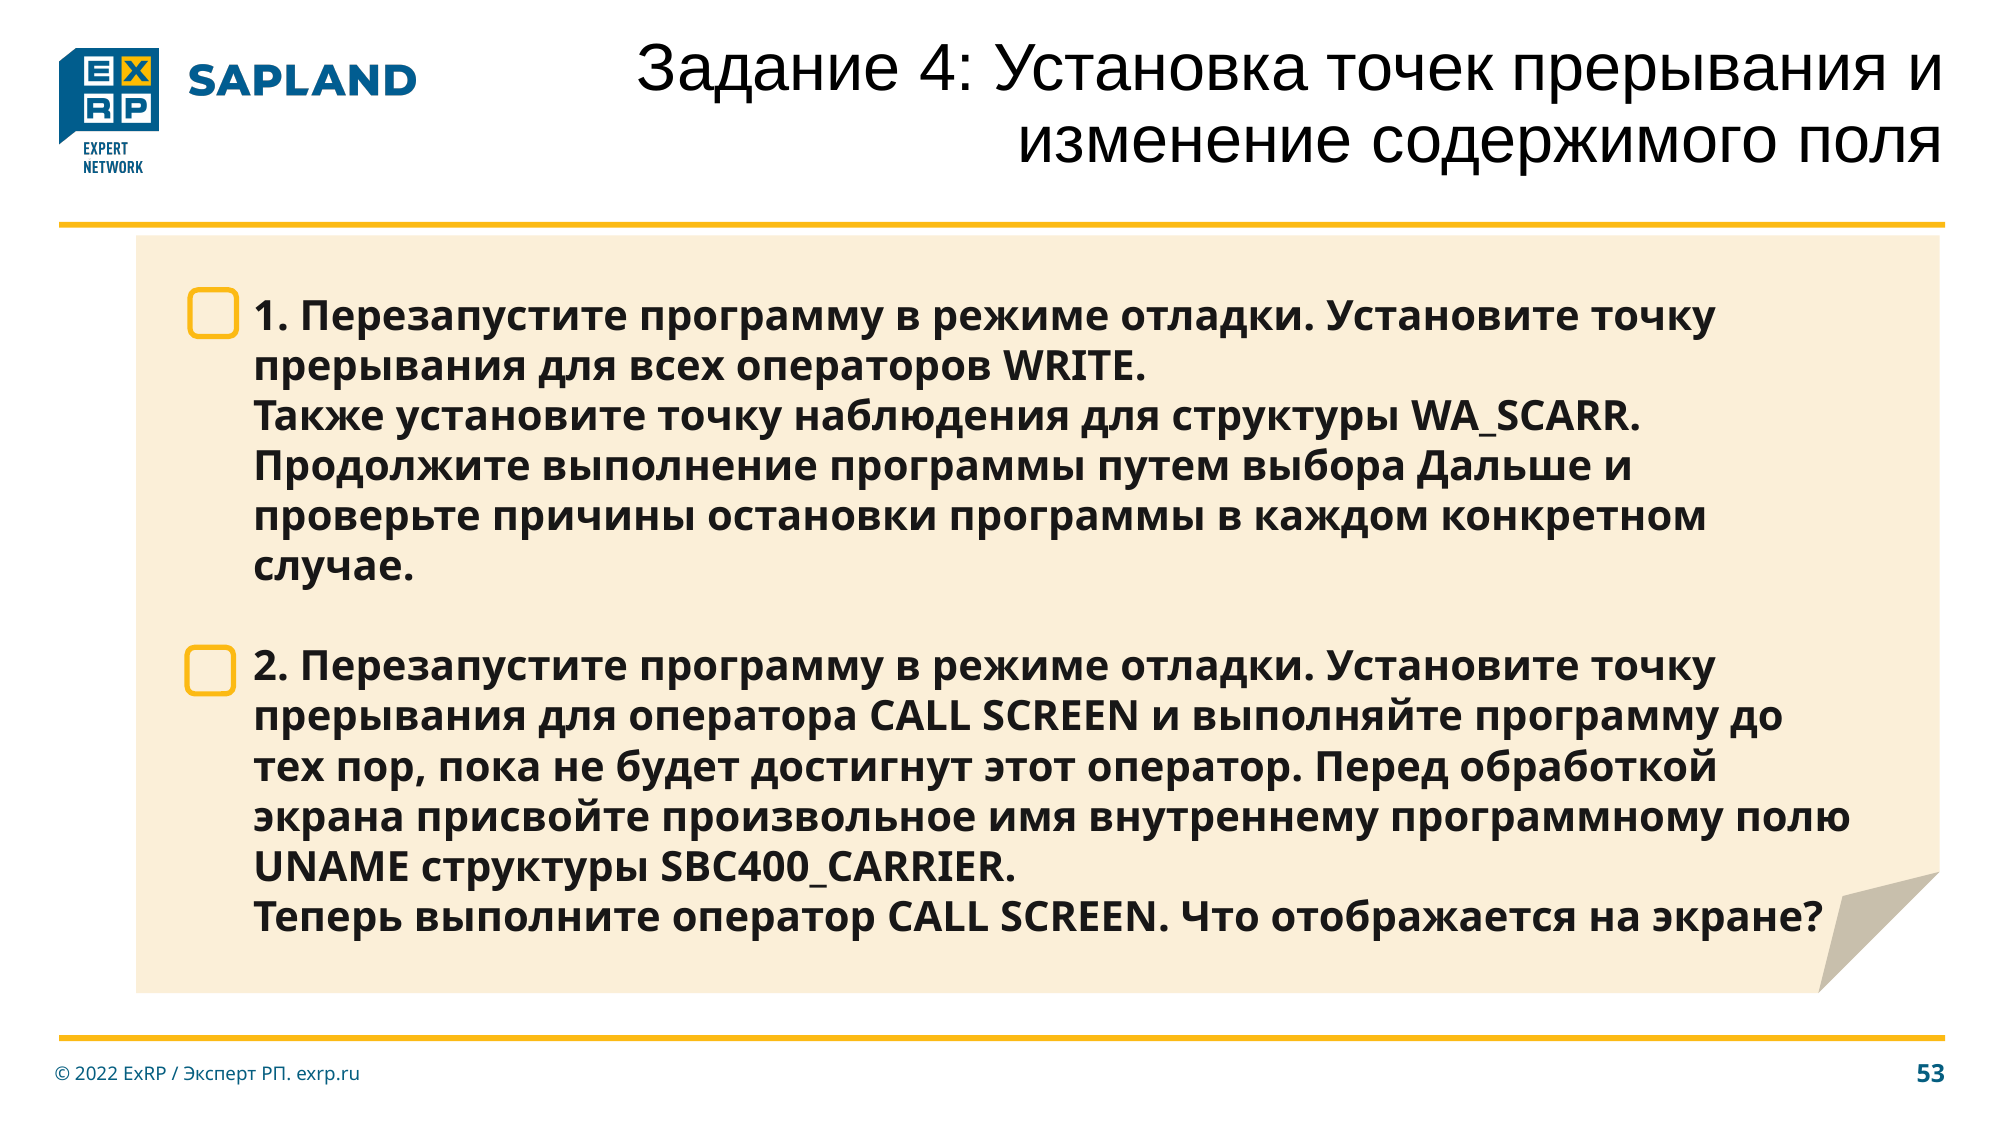

# Задание 4: Установка точек прерывания и изменение содержимого поля

1. Перезапустите программу в режиме отладки. Установите точку прерывания для всех операторов WRITE.
Также установите точку наблюдения для структуры WA_SCARR.
Продолжите выполнение программы путем выбора Дальше и проверьте причины остановки программы в каждом конкретном случае.

2. Перезапустите программу в режиме отладки. Установите точку прерывания для оператора CALL SCREEN и выполняйте программу до тех пор, пока не будет достигнут этот оператор. Перед обработкой экрана присвойте произвольное имя внутреннему программному полю UNAME структуры SBC400_CARRIER.
Теперь выполните оператор CALL SCREEN. Что отображается на экране?

© 2022 ExRP / Эксперт РП. exrp.ru
53